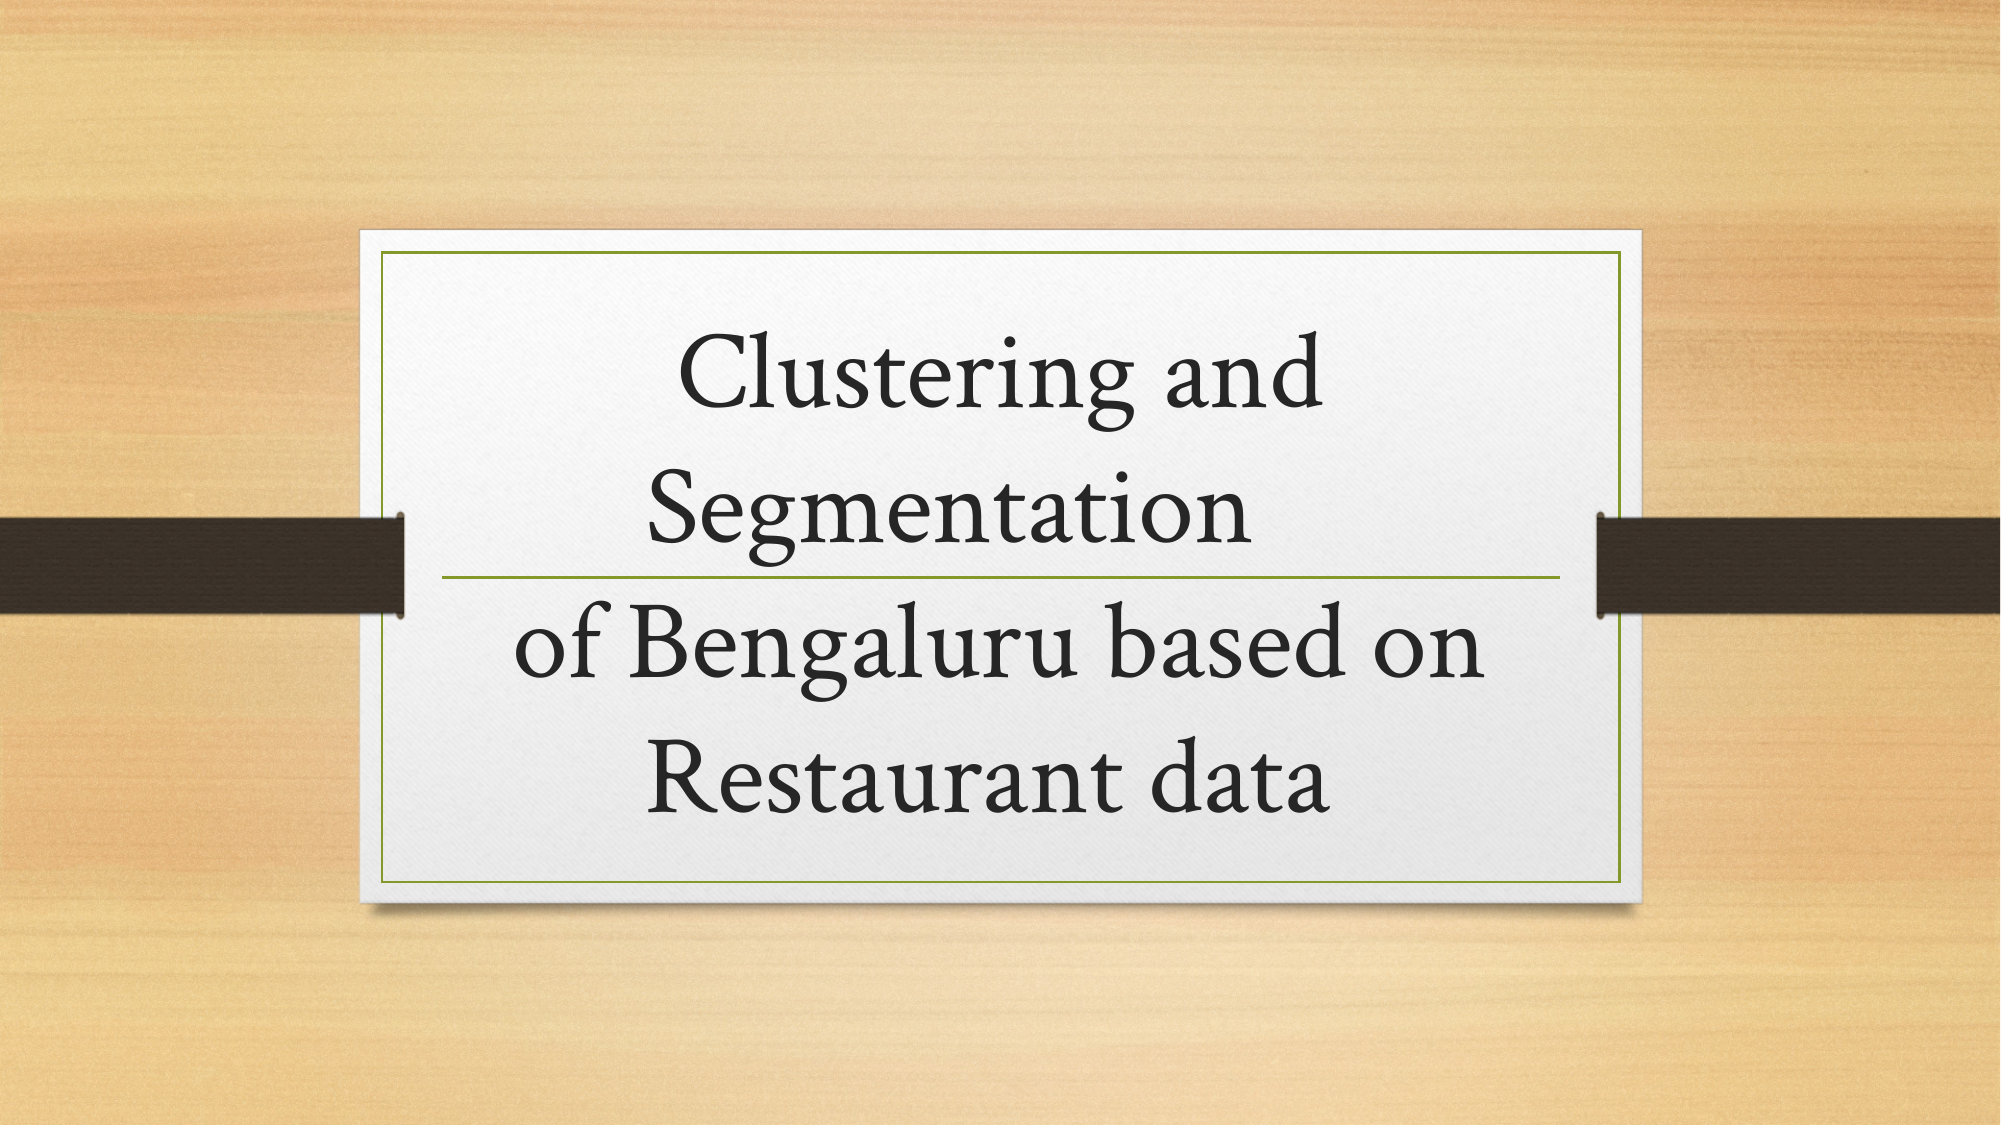

# Clustering and Segmentation of Bengaluru based on Restaurant data